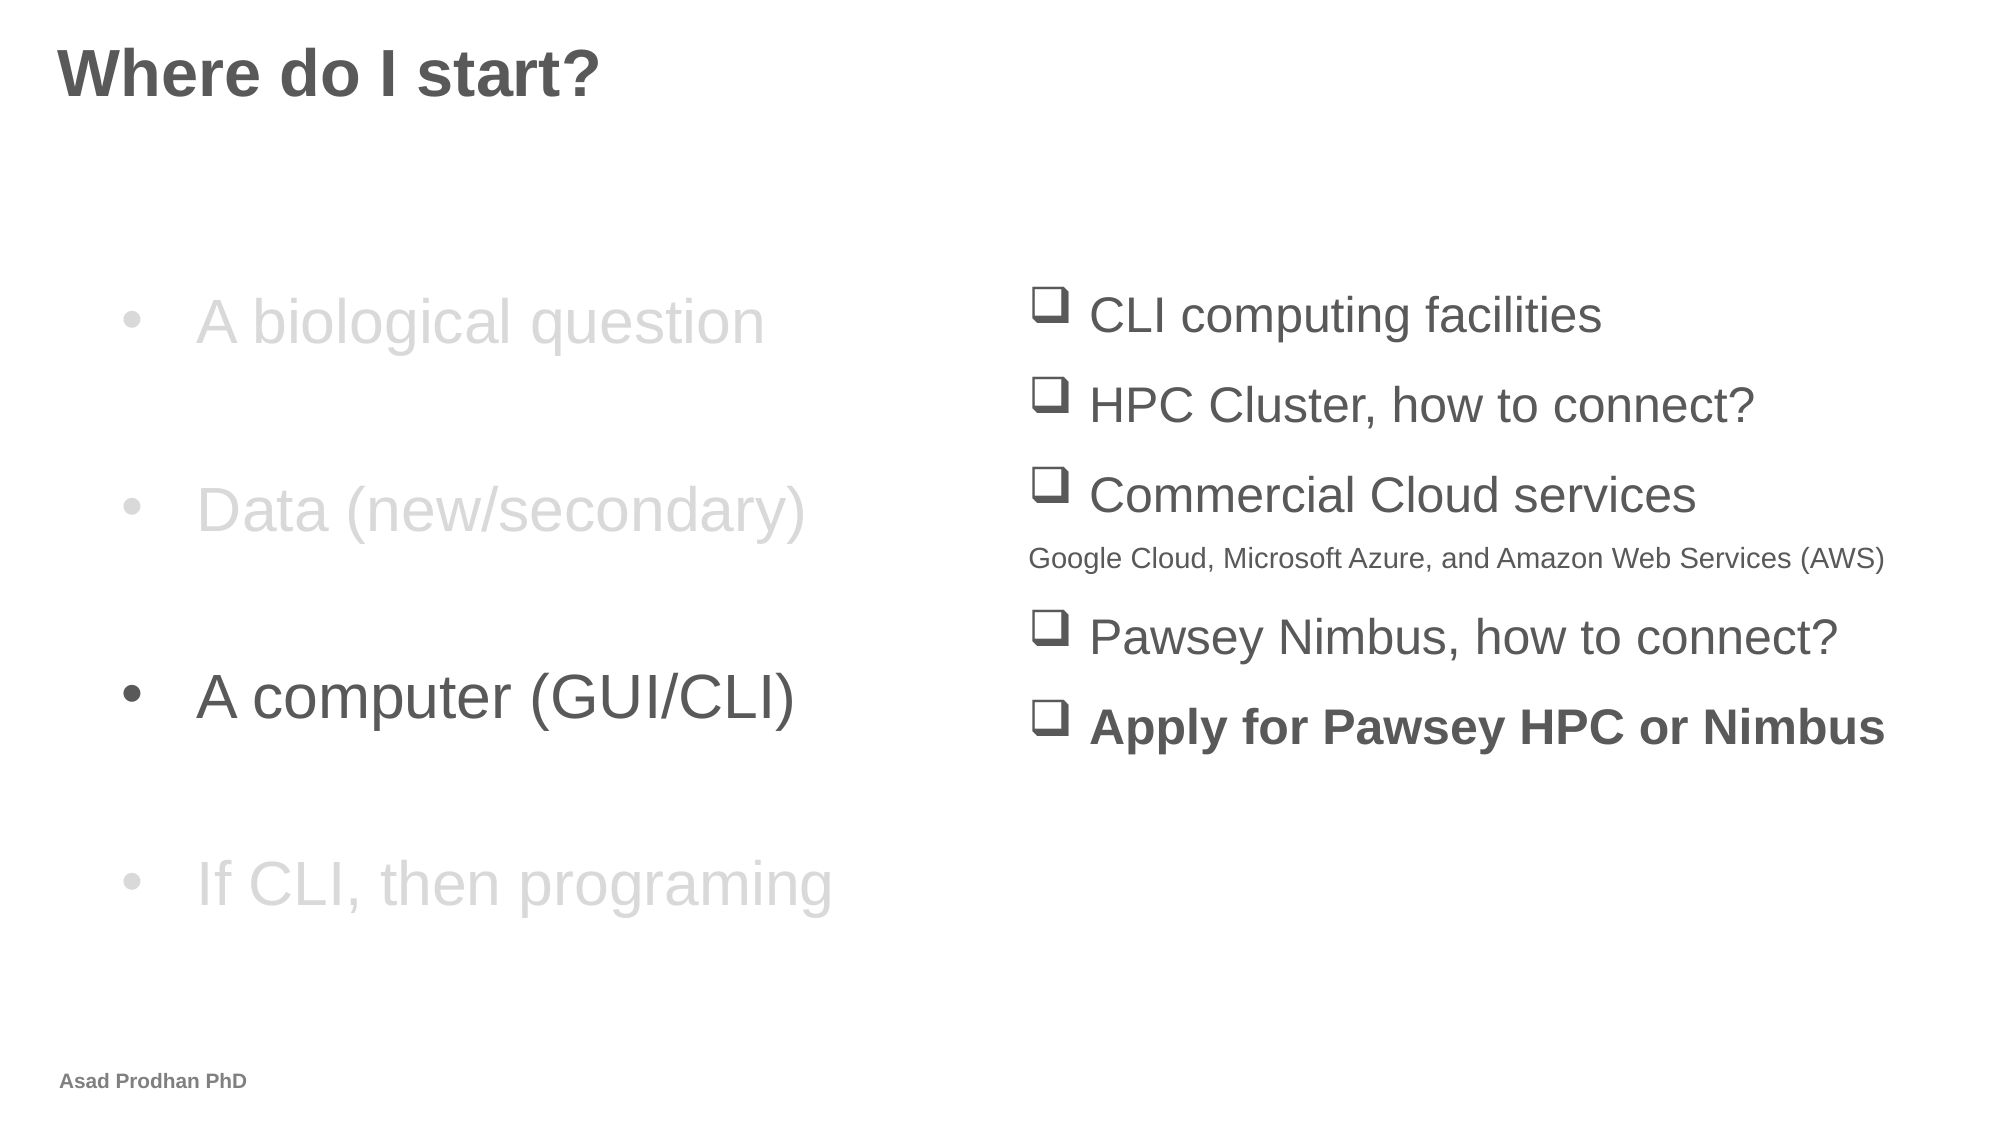

Where do I start?
A biological question
Data (new/secondary)
A computer (GUI/CLI)
If CLI, then programing
 CLI computing facilities
 HPC Cluster, how to connect?
 Commercial Cloud services
Google Cloud, Microsoft Azure, and Amazon Web Services (AWS)
 Pawsey Nimbus, how to connect?
 Apply for Pawsey HPC or Nimbus
Asad Prodhan PhD